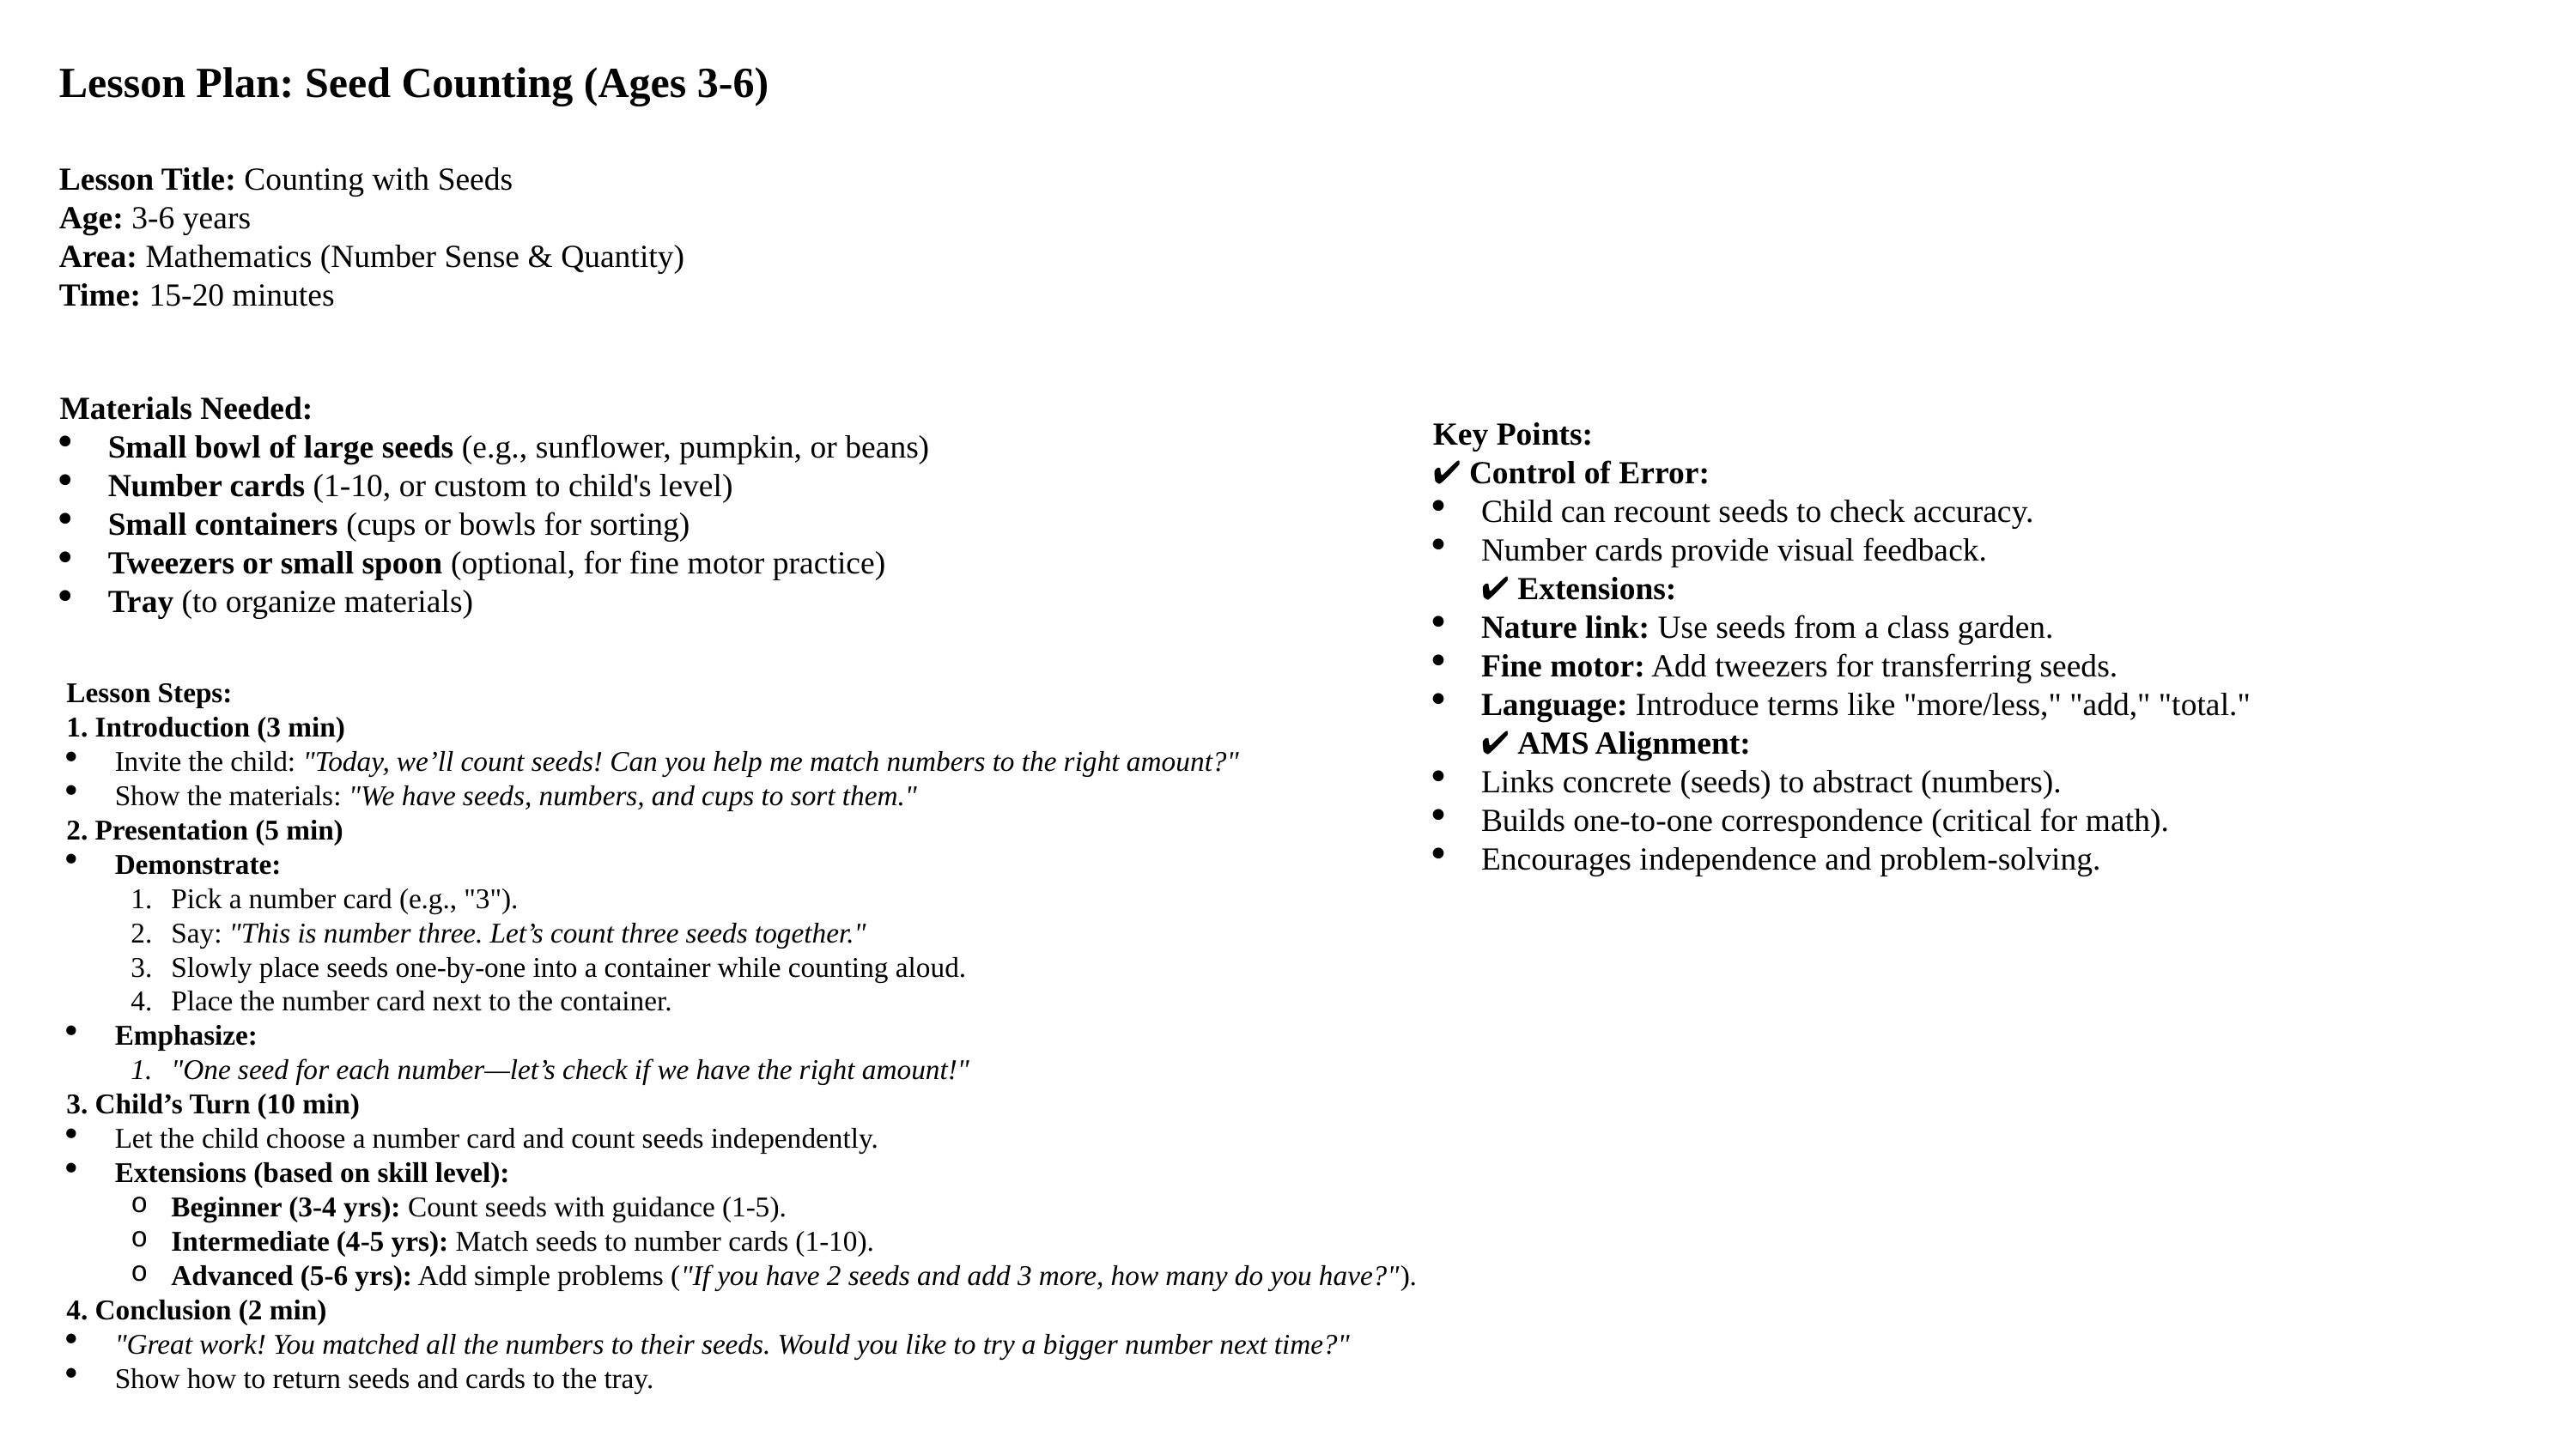

Lesson Plan: Seed Counting (Ages 3-6)

Lesson Title: Counting with Seeds
Age: 3-6 years
Area: Mathematics (Number Sense & Quantity)
Time: 15-20 minutes

Materials Needed:
Small bowl of large seeds (e.g., sunflower, pumpkin, or beans)
Number cards (1-10, or custom to child's level)
Small containers (cups or bowls for sorting)
Tweezers or small spoon (optional, for fine motor practice)
Tray (to organize materials)

Key Points:
✔ Control of Error:
Child can recount seeds to check accuracy.
Number cards provide visual feedback.
✔ Extensions:
Nature link: Use seeds from a class garden.
Fine motor: Add tweezers for transferring seeds.
Language: Introduce terms like "more/less," "add," "total."
✔ AMS Alignment:
Links concrete (seeds) to abstract (numbers).
Builds one-to-one correspondence (critical for math).
Encourages independence and problem-solving.

Lesson Steps:
1. Introduction (3 min)
Invite the child: "Today, we’ll count seeds! Can you help me match numbers to the right amount?"
Show the materials: "We have seeds, numbers, and cups to sort them."
2. Presentation (5 min)
Demonstrate:
Pick a number card (e.g., "3").
Say: "This is number three. Let’s count three seeds together."
Slowly place seeds one-by-one into a container while counting aloud.
Place the number card next to the container.
Emphasize:
"One seed for each number—let’s check if we have the right amount!"
3. Child’s Turn (10 min)
Let the child choose a number card and count seeds independently.
Extensions (based on skill level):
Beginner (3-4 yrs): Count seeds with guidance (1-5).
Intermediate (4-5 yrs): Match seeds to number cards (1-10).
Advanced (5-6 yrs): Add simple problems ("If you have 2 seeds and add 3 more, how many do you have?").
4. Conclusion (2 min)
"Great work! You matched all the numbers to their seeds. Would you like to try a bigger number next time?"
Show how to return seeds and cards to the tray.